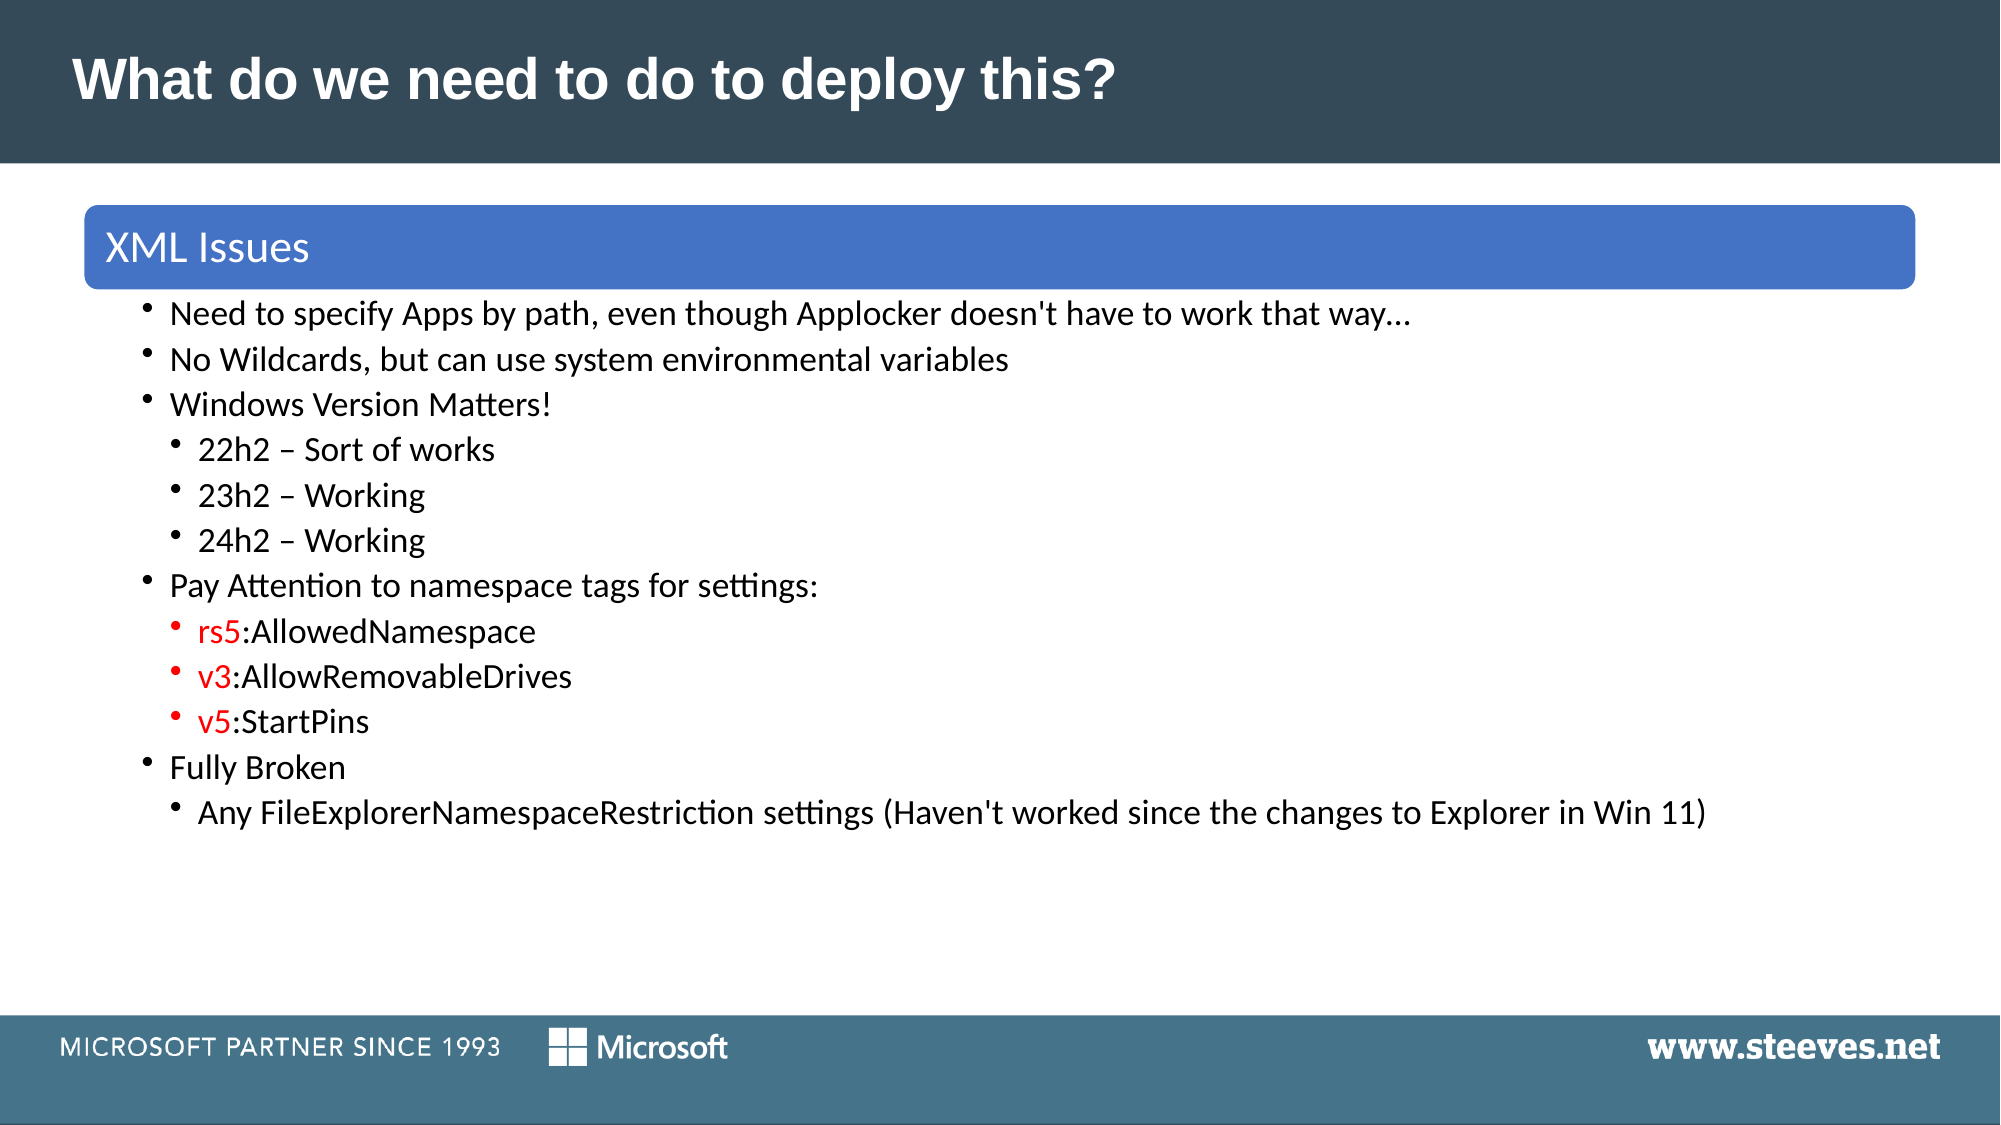

What do we need to do to deploy this?
+
XML Issues
Need to specify Apps by path, even though Applocker doesn't have to work that way…
No Wildcards, but can use system environmental variables
Windows Version Matters!
22h2 – Sort of works
23h2 – Working
24h2 – Working
Pay Attention to namespace tags for settings:
rs5:AllowedNamespace
v3:AllowRemovableDrives
v5:StartPins
Fully Broken
Any FileExplorerNamespaceRestriction settings (Haven't worked since the changes to Explorer in Win 11)